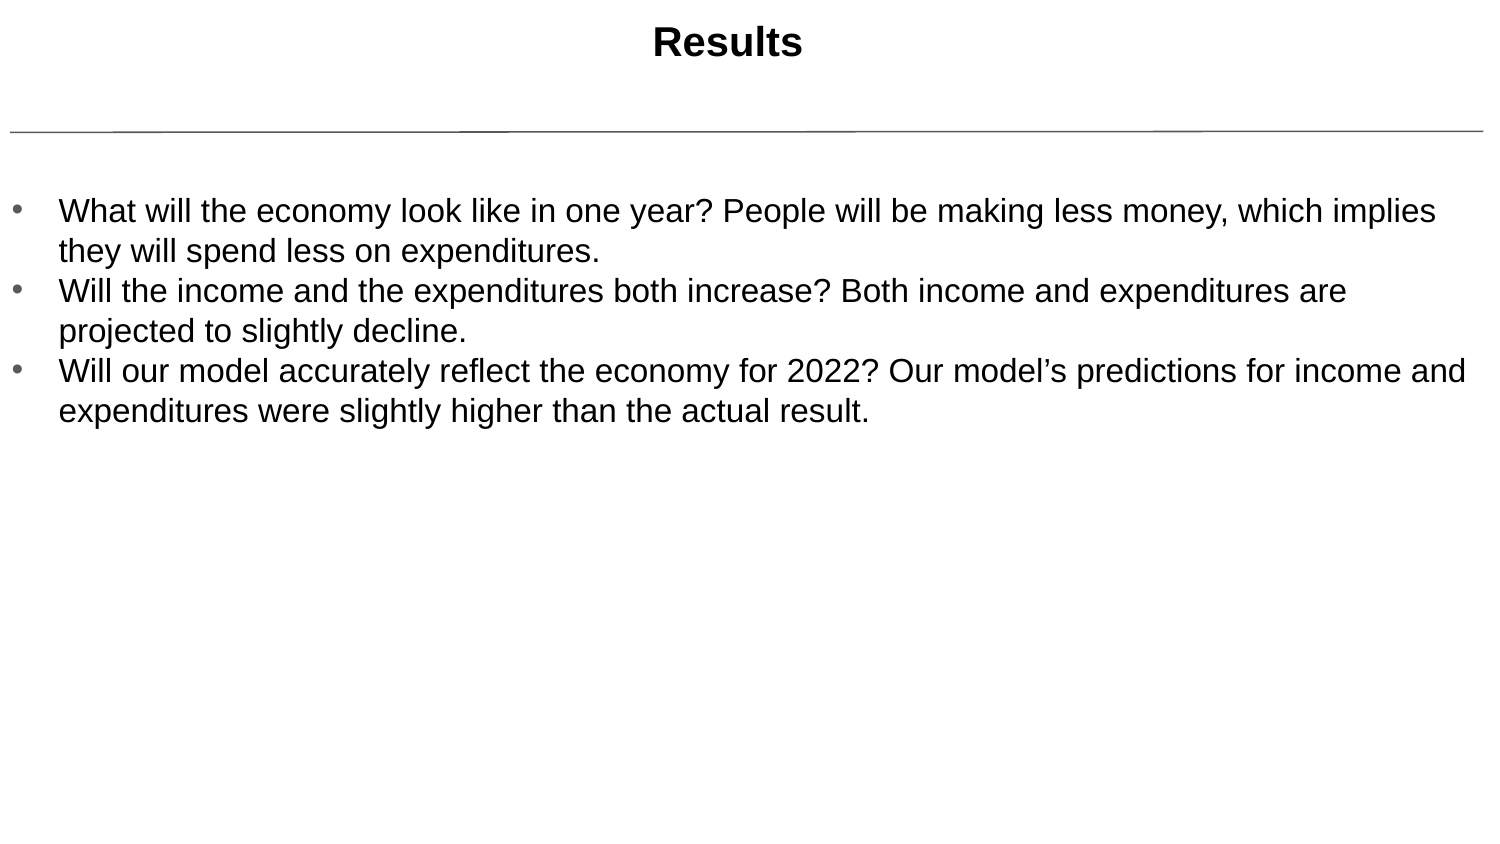

Results

What will the economy look like in one year? People will be making less money, which implies they will spend less on expenditures.
Will the income and the expenditures both increase? Both income and expenditures are projected to slightly decline.
Will our model accurately reflect the economy for 2022? Our model’s predictions for income and expenditures were slightly higher than the actual result.